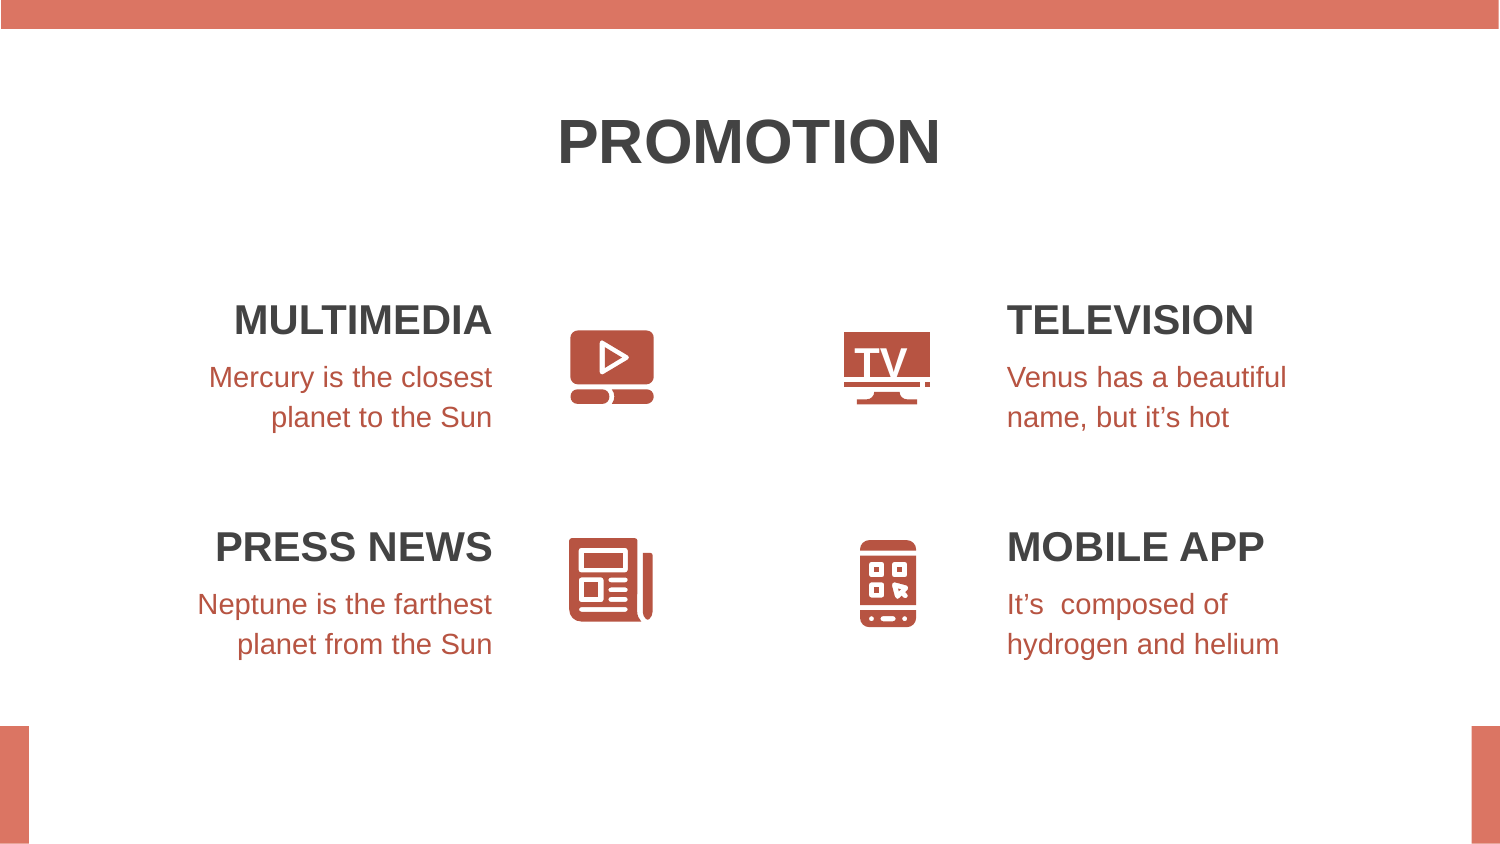

# PROMOTION

MULTIMEDIA
TELEVISION

TV
Mercury is the closest planet to the Sun

Venus has a beautiful name, but it’s hot

PRESS NEWS
MOBILE APP

Neptune is the farthest planet from the Sun

It’s  composed of
hydrogen and helium